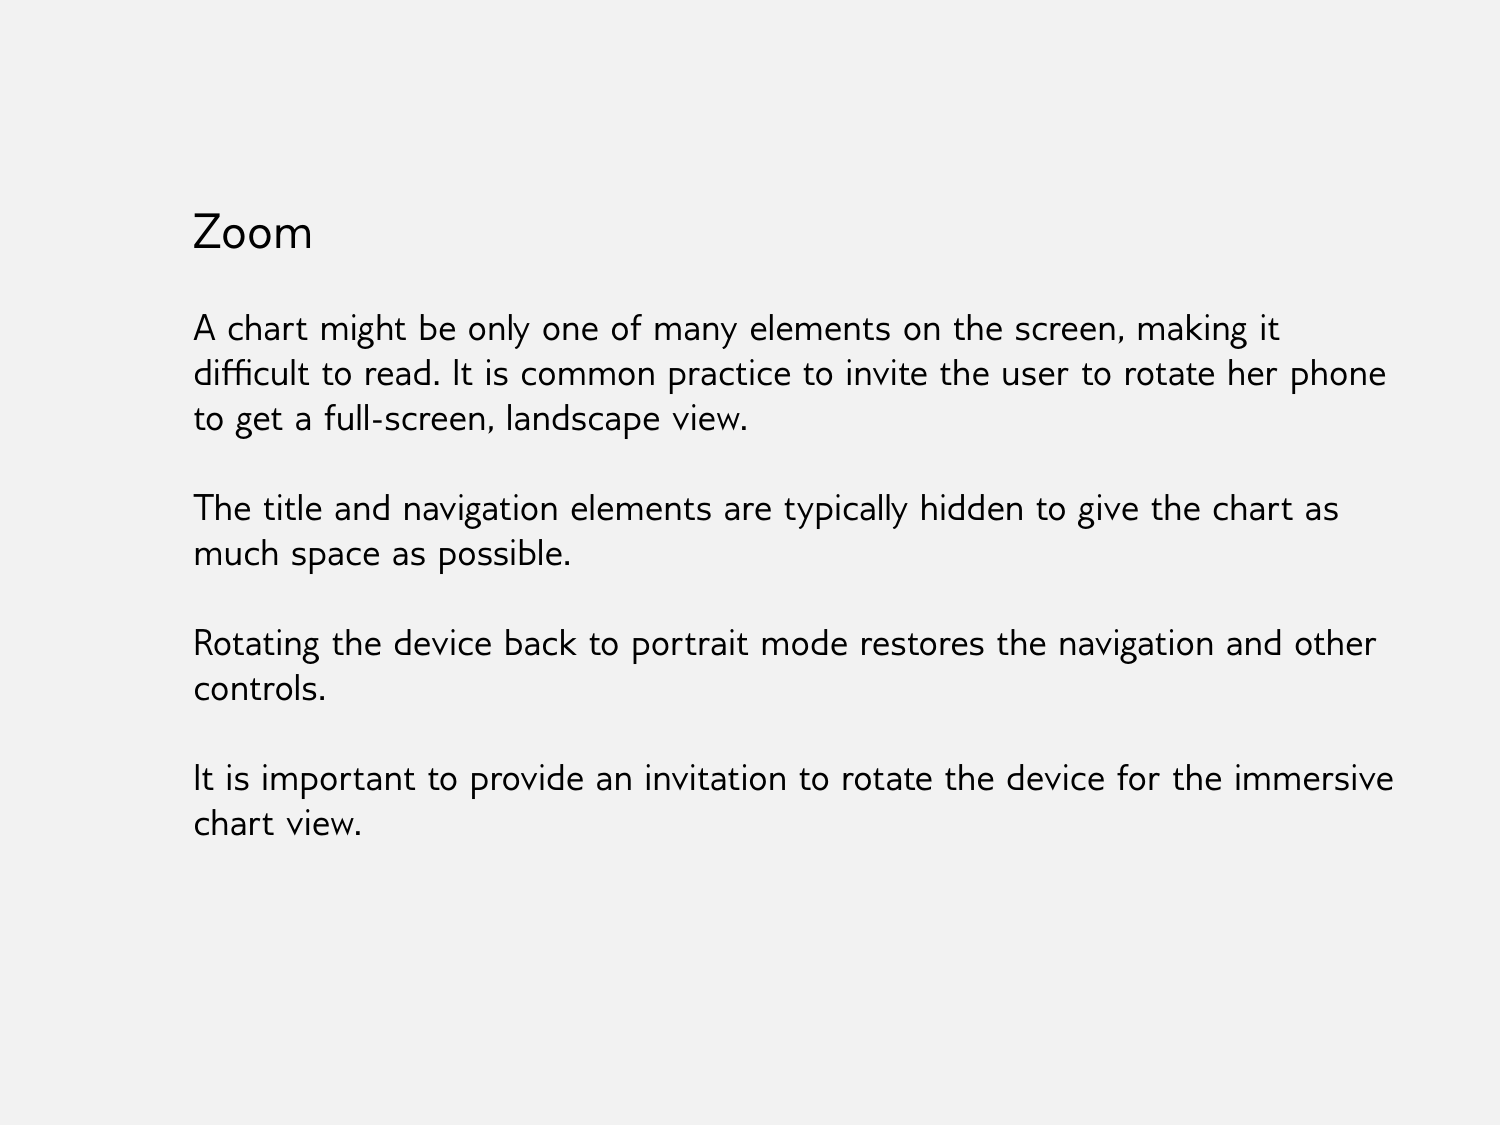

Zoom

A chart might be only one of many elements on the screen, making it difficult to read. It is common practice to invite the user to rotate her phone to get a full-screen, landscape view.

The title and navigation elements are typically hidden to give the chart as much space as possible.

Rotating the device back to portrait mode restores the navigation and other controls.

It is important to provide an invitation to rotate the device for the immersive chart view.